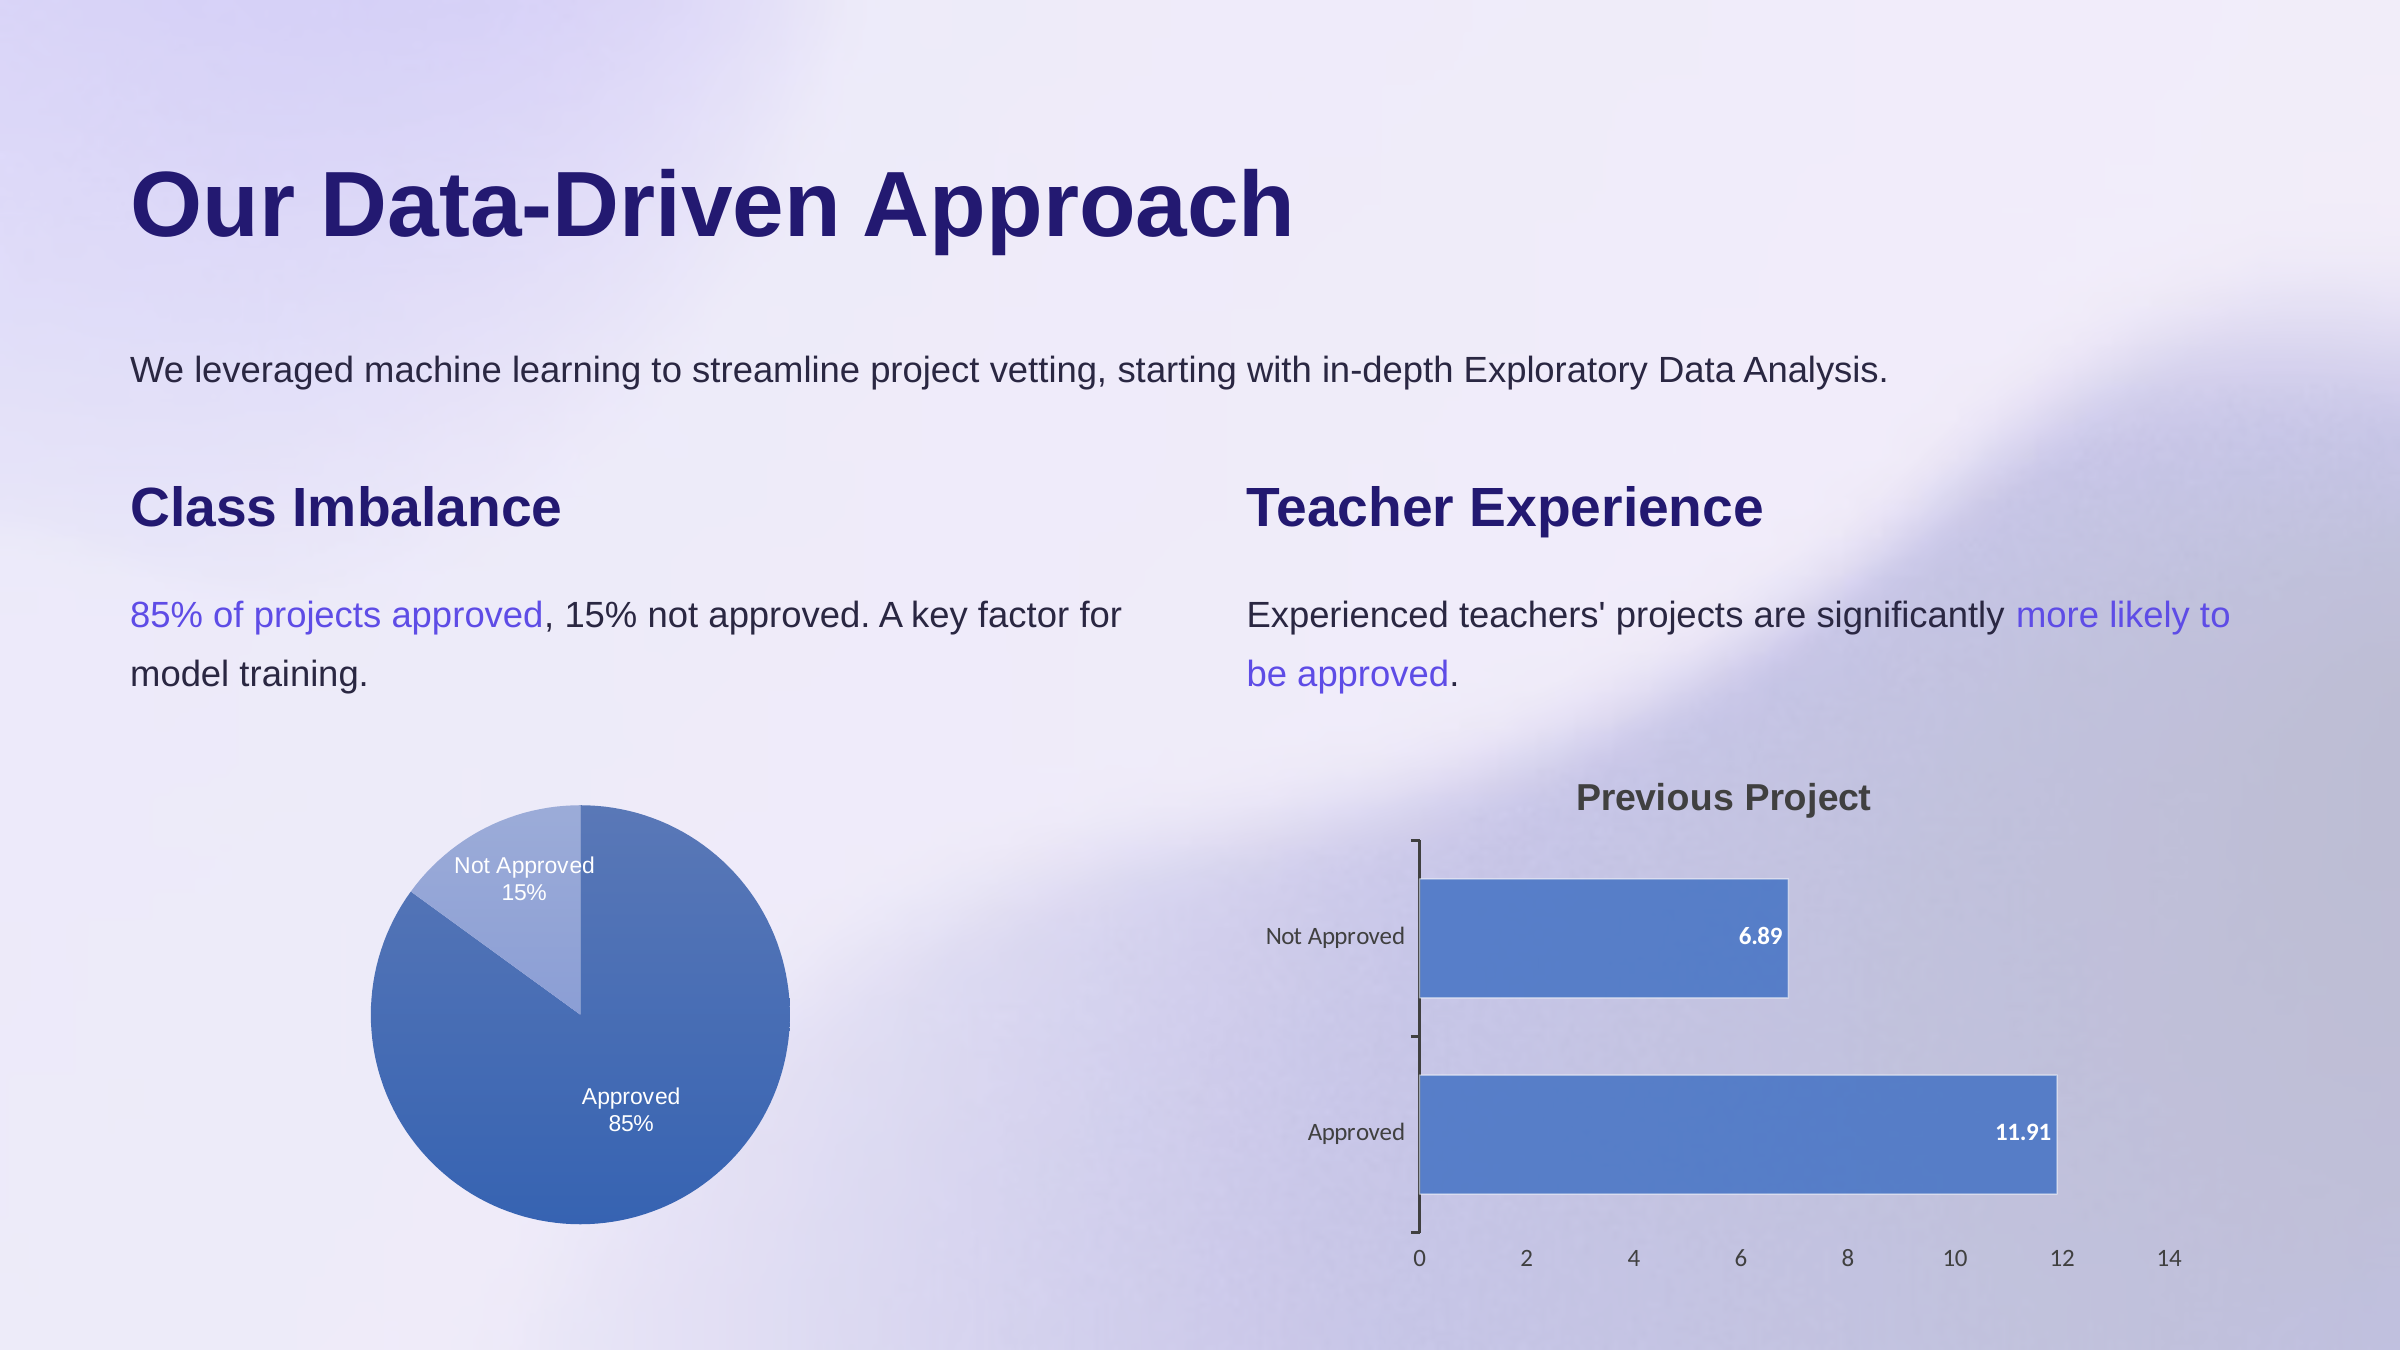

Our Data-Driven Approach
We leveraged machine learning to streamline project vetting, starting with in-depth Exploratory Data Analysis.
Class Imbalance
Teacher Experience
85% of projects approved, 15% not approved. A key factor for model training.
Experienced teachers' projects are significantly more likely to be approved.

### Chart

| Category | Project Approval Distribution |
|---|---|
| Approved | 85.0 |
| Not Approved | 15.0 |

### Chart: Previous Project

| Category | Previous Project |
|---|---|
| Approved | 11.91 |
| Not Approved | 6.89 |